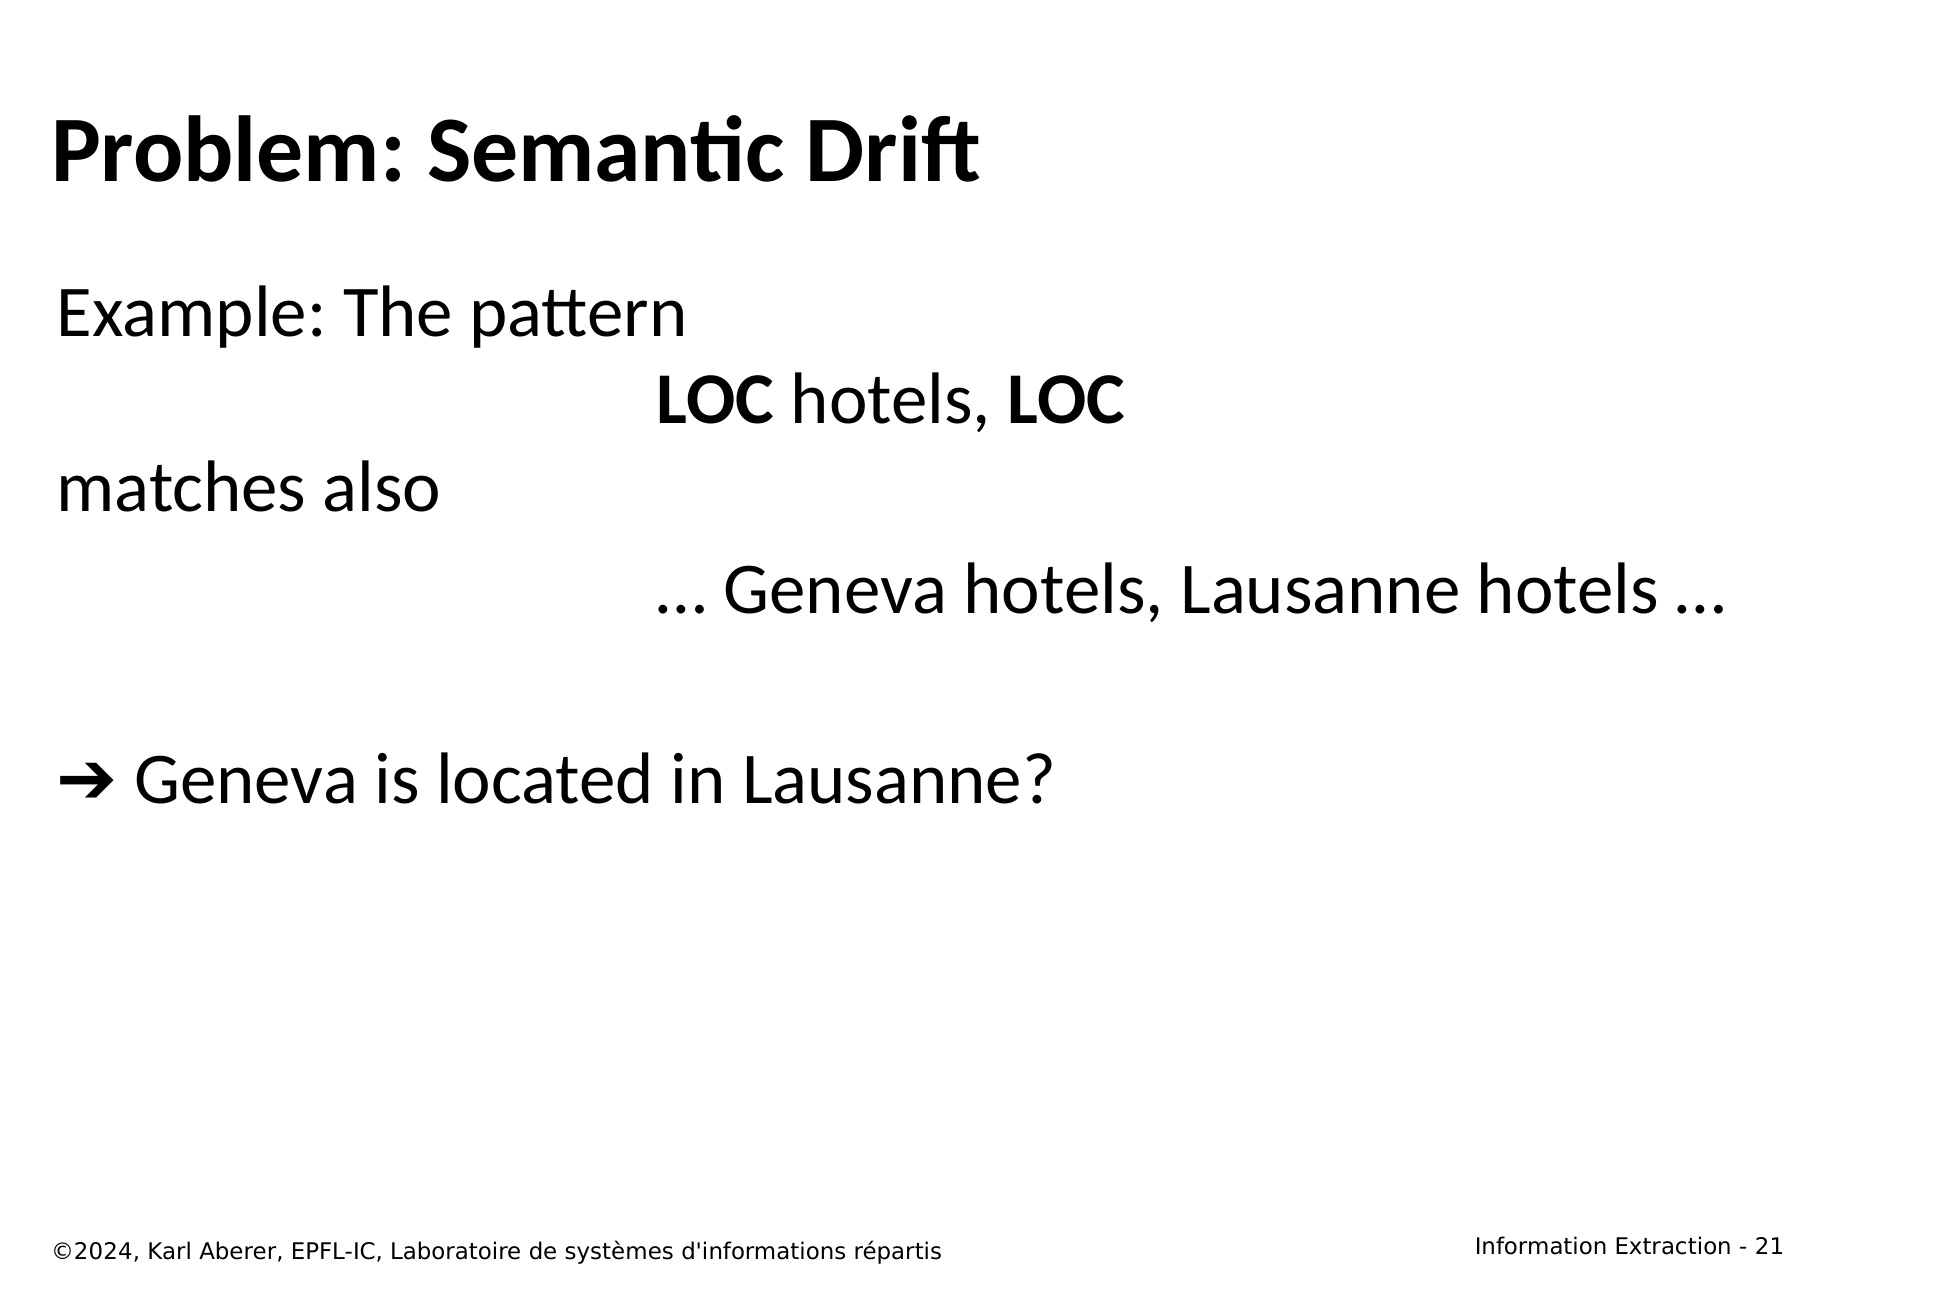

# Problem: Semantic Drift
Example: The pattern
				LOC hotels, LOC
matches also
				… Geneva hotels, Lausanne hotels …
➔ Geneva is located in Lausanne?
©2024, Karl Aberer, EPFL-IC, Laboratoire de systèmes d'informations répartis